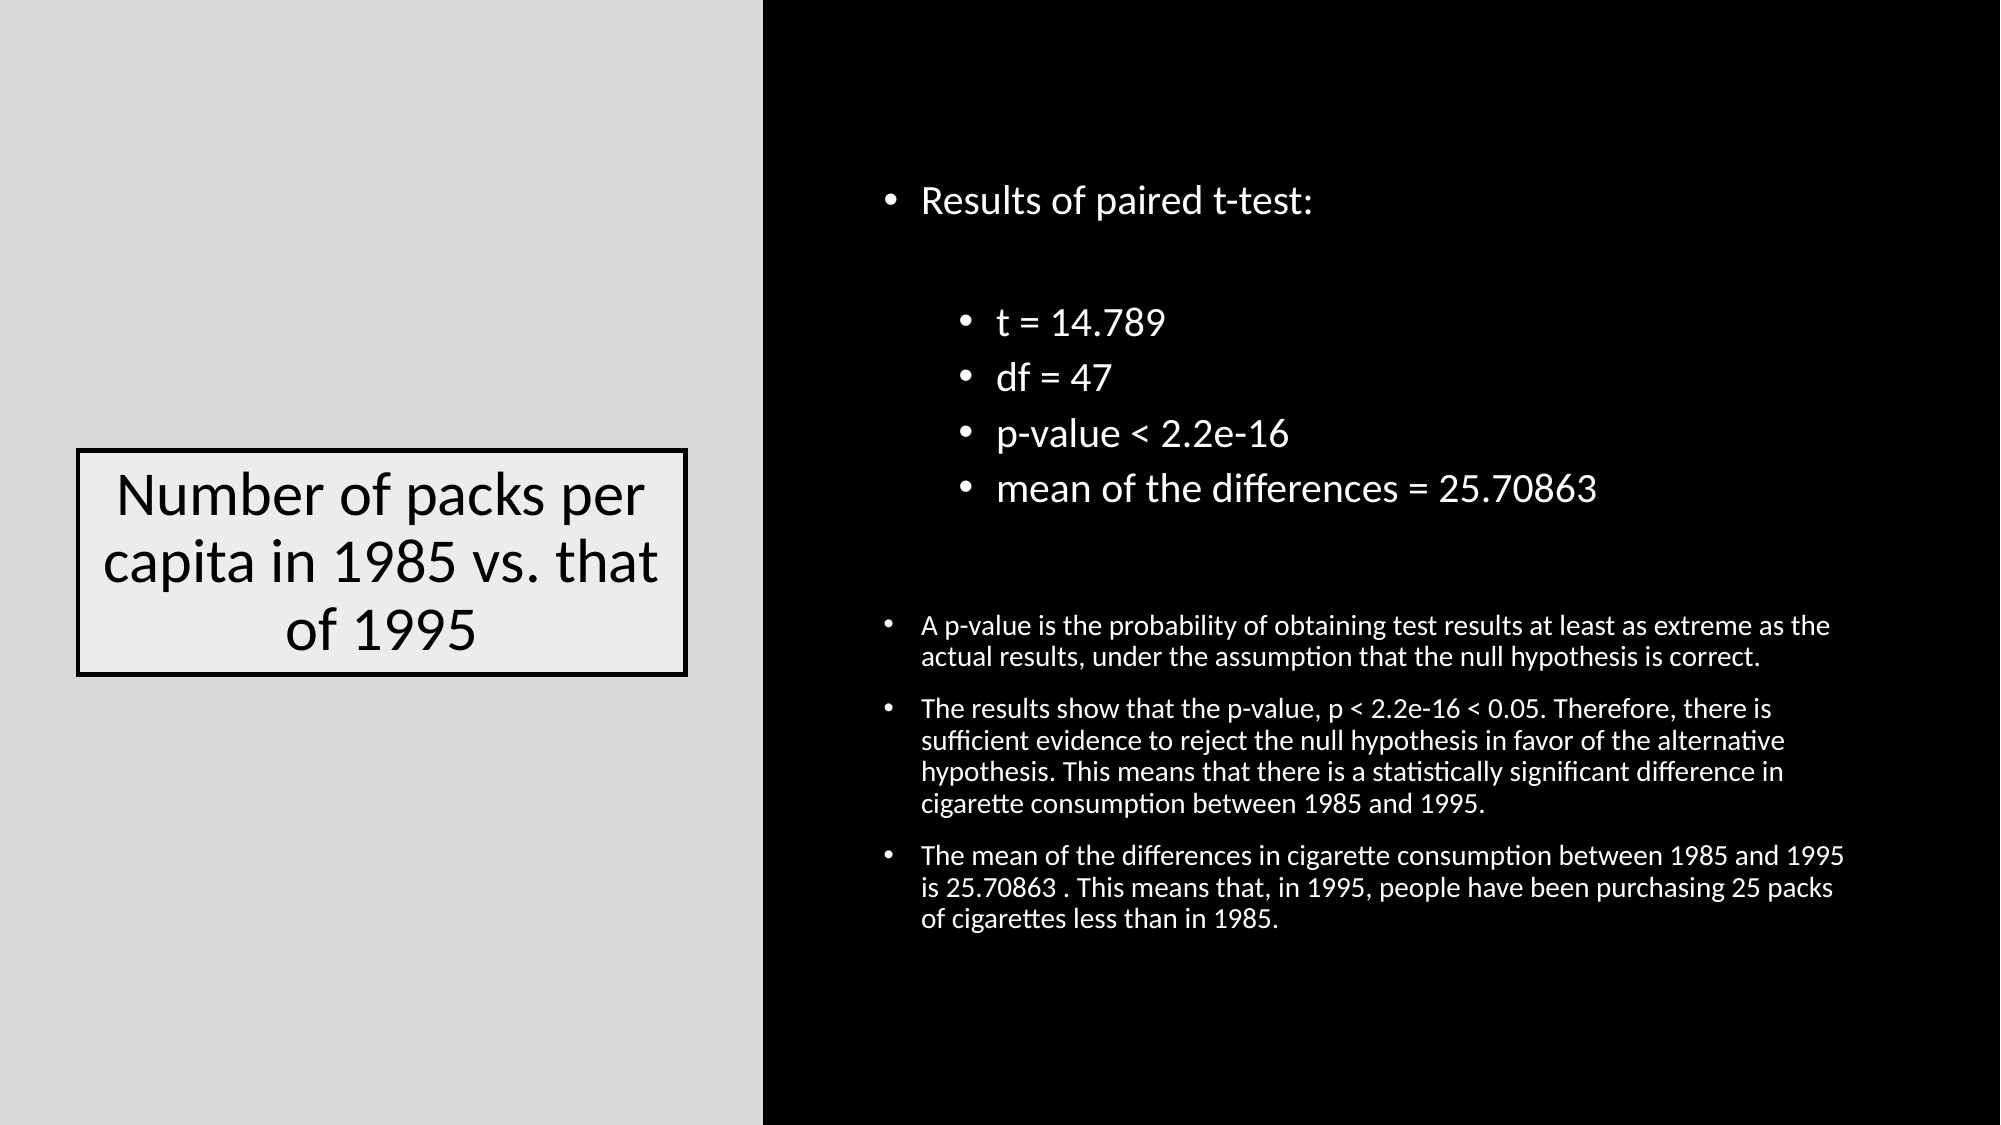

Results of paired t-test:

t = 14.789
df = 47
p-value < 2.2e-16
mean of the differences = 25.70863
# Number of packs per capita in 1985 vs. that of 1995
A p-value is the probability of obtaining test results at least as extreme as the actual results, under the assumption that the null hypothesis is correct.
The results show that the p-value, p < 2.2e-16 < 0.05. Therefore, there is sufficient evidence to reject the null hypothesis in favor of the alternative hypothesis. This means that there is a statistically significant difference in cigarette consumption between 1985 and 1995.
The mean of the differences in cigarette consumption between 1985 and 1995 is 25.70863 . This means that, in 1995, people have been purchasing 25 packs of cigarettes less than in 1985.